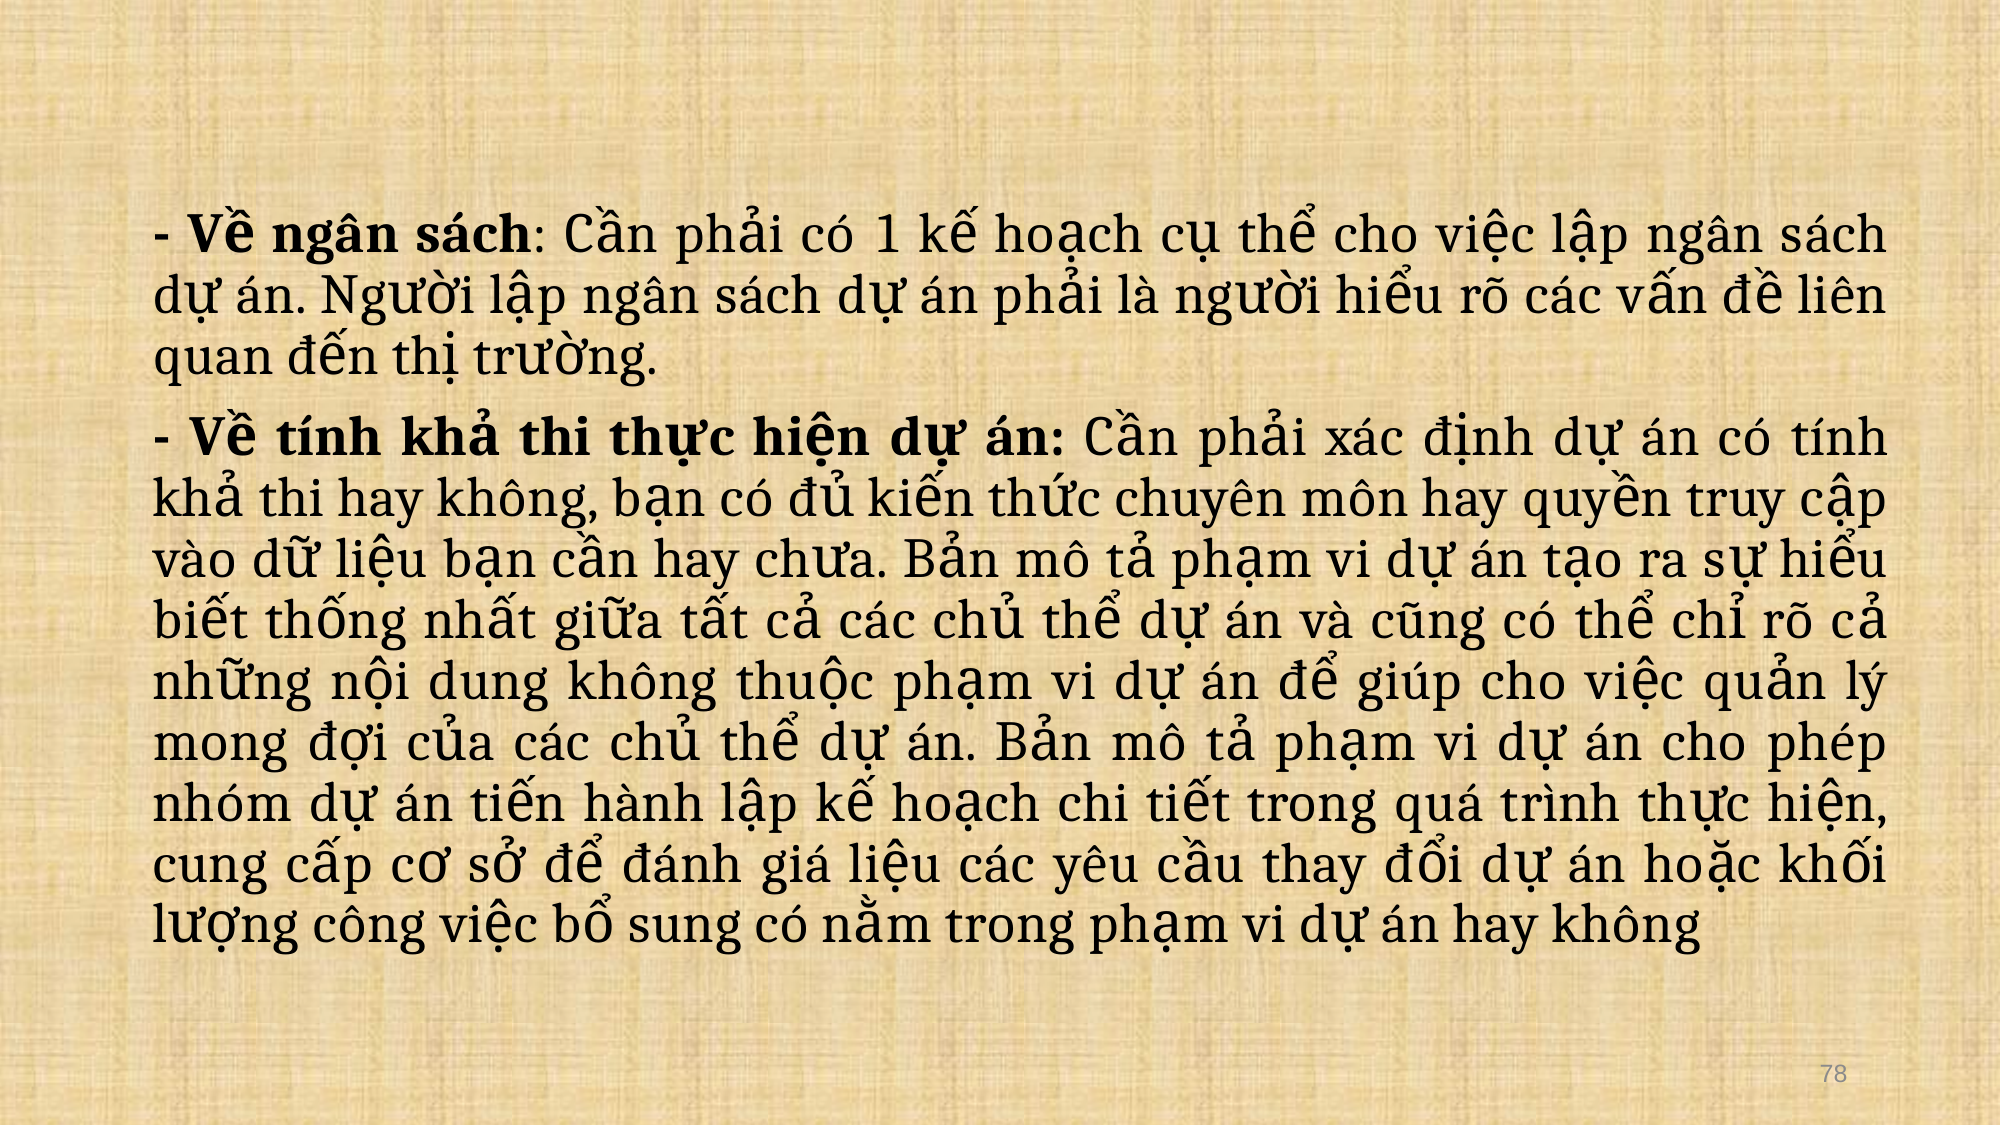

- Về ngân sách: Cần phải có 1 kế hoạch cụ thể cho việc lập ngân sách dự án. Người lập ngân sách dự án phải là người hiểu rõ các vấn đề liên quan đến thị trường.
- Về tính khả thi thực hiện dự án: Cần phải xác định dự án có tính khả thi hay không, bạn có đủ kiến thức chuyên môn hay quyền truy cập vào dữ liệu bạn cần hay chưa. Bản mô tả phạm vi dự án tạo ra sự hiểu biết thống nhất giữa tất cả các chủ thể dự án và cũng có thể chỉ rõ cả những nội dung không thuộc phạm vi dự án để giúp cho việc quản lý mong đợi của các chủ thể dự án. Bản mô tả phạm vi dự án cho phép nhóm dự án tiến hành lập kế hoạch chi tiết trong quá trình thực hiện, cung cấp cơ sở để đánh giá liệu các yêu cầu thay đổi dự án hoặc khối lượng công việc bổ sung có nằm trong phạm vi dự án hay không

78